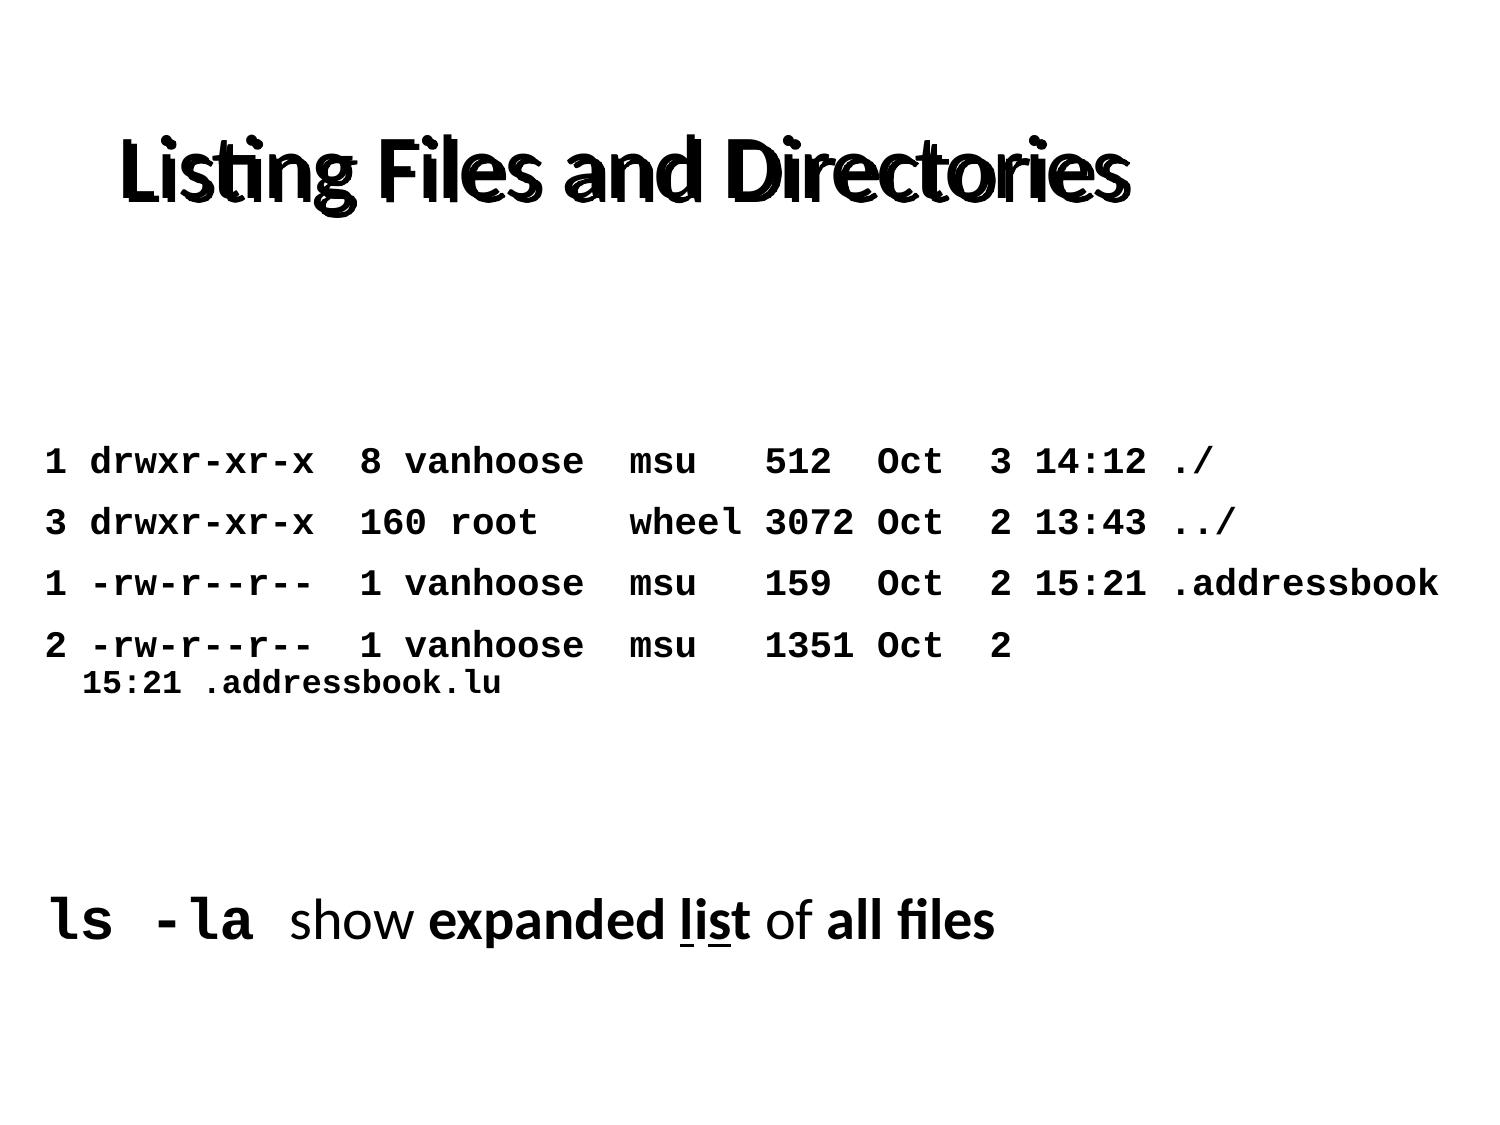

# Listing Files and Directories

1 drwxr-xr-x  8 vanhoose  msu   512  Oct  3 14:12 ./
3 drwxr-xr-x  160 root    wheel 3072 Oct  2 13:43 ../
1 -rw-r--r--  1 vanhoose  msu   159  Oct  2 15:21 .addressbook
2 -rw-r--r--  1 vanhoose  msu   1351 Oct  2 15:21 .addressbook.lu

ls -la show expanded list of all files